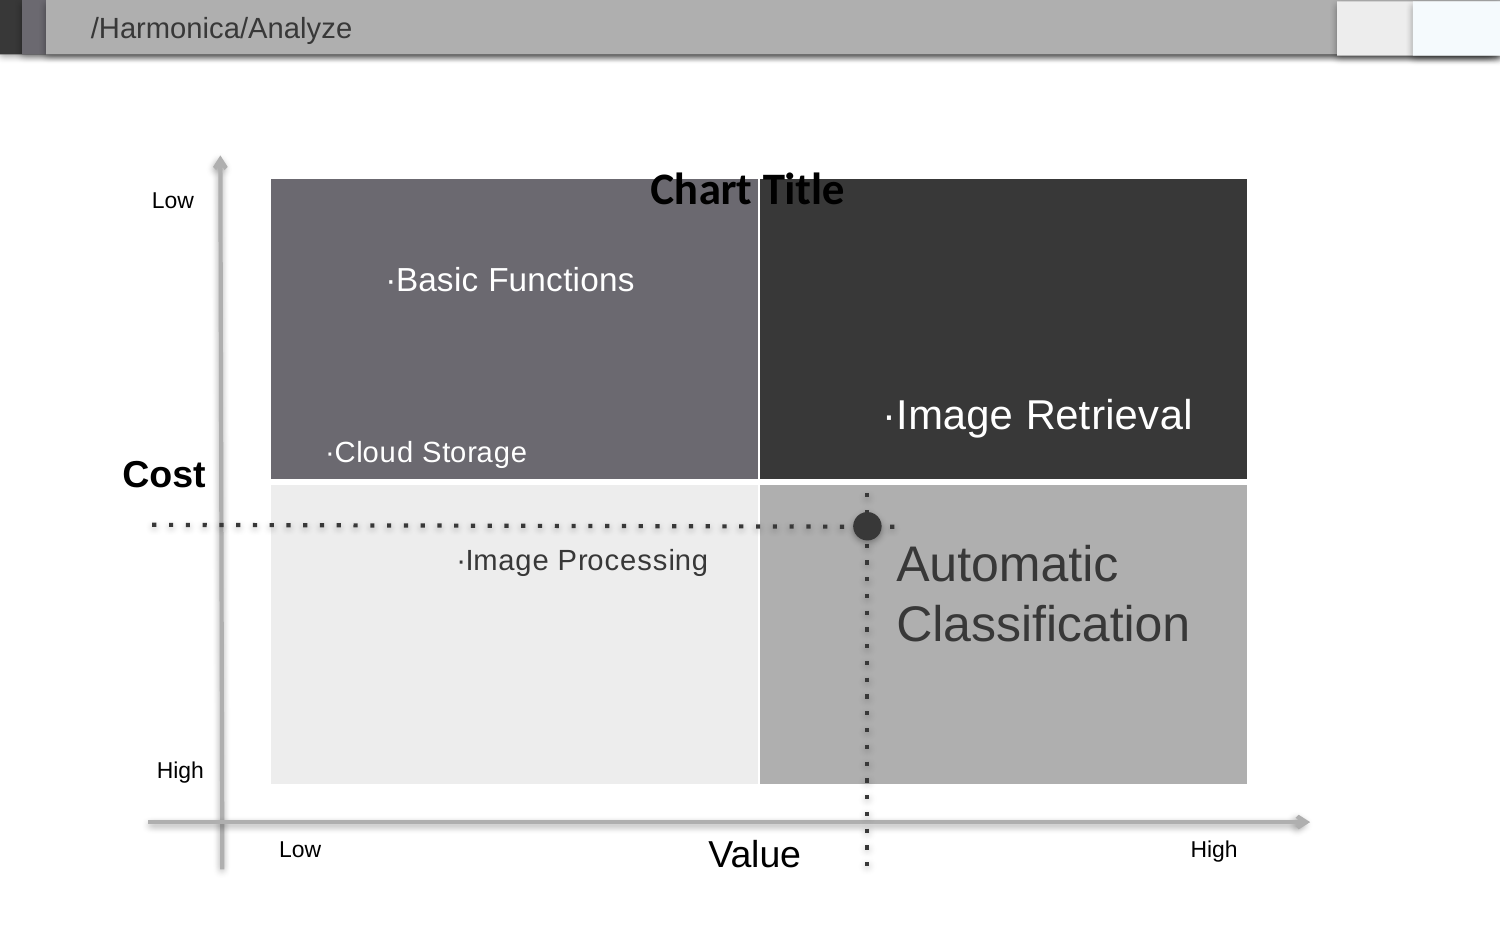

/Harmonica/Analyze

### Chart:

| Category |
|---|
Low
|  |  |
| --- | --- |
|  |  |
Cost

 Automatic
 Classification
High
Value
Low
High